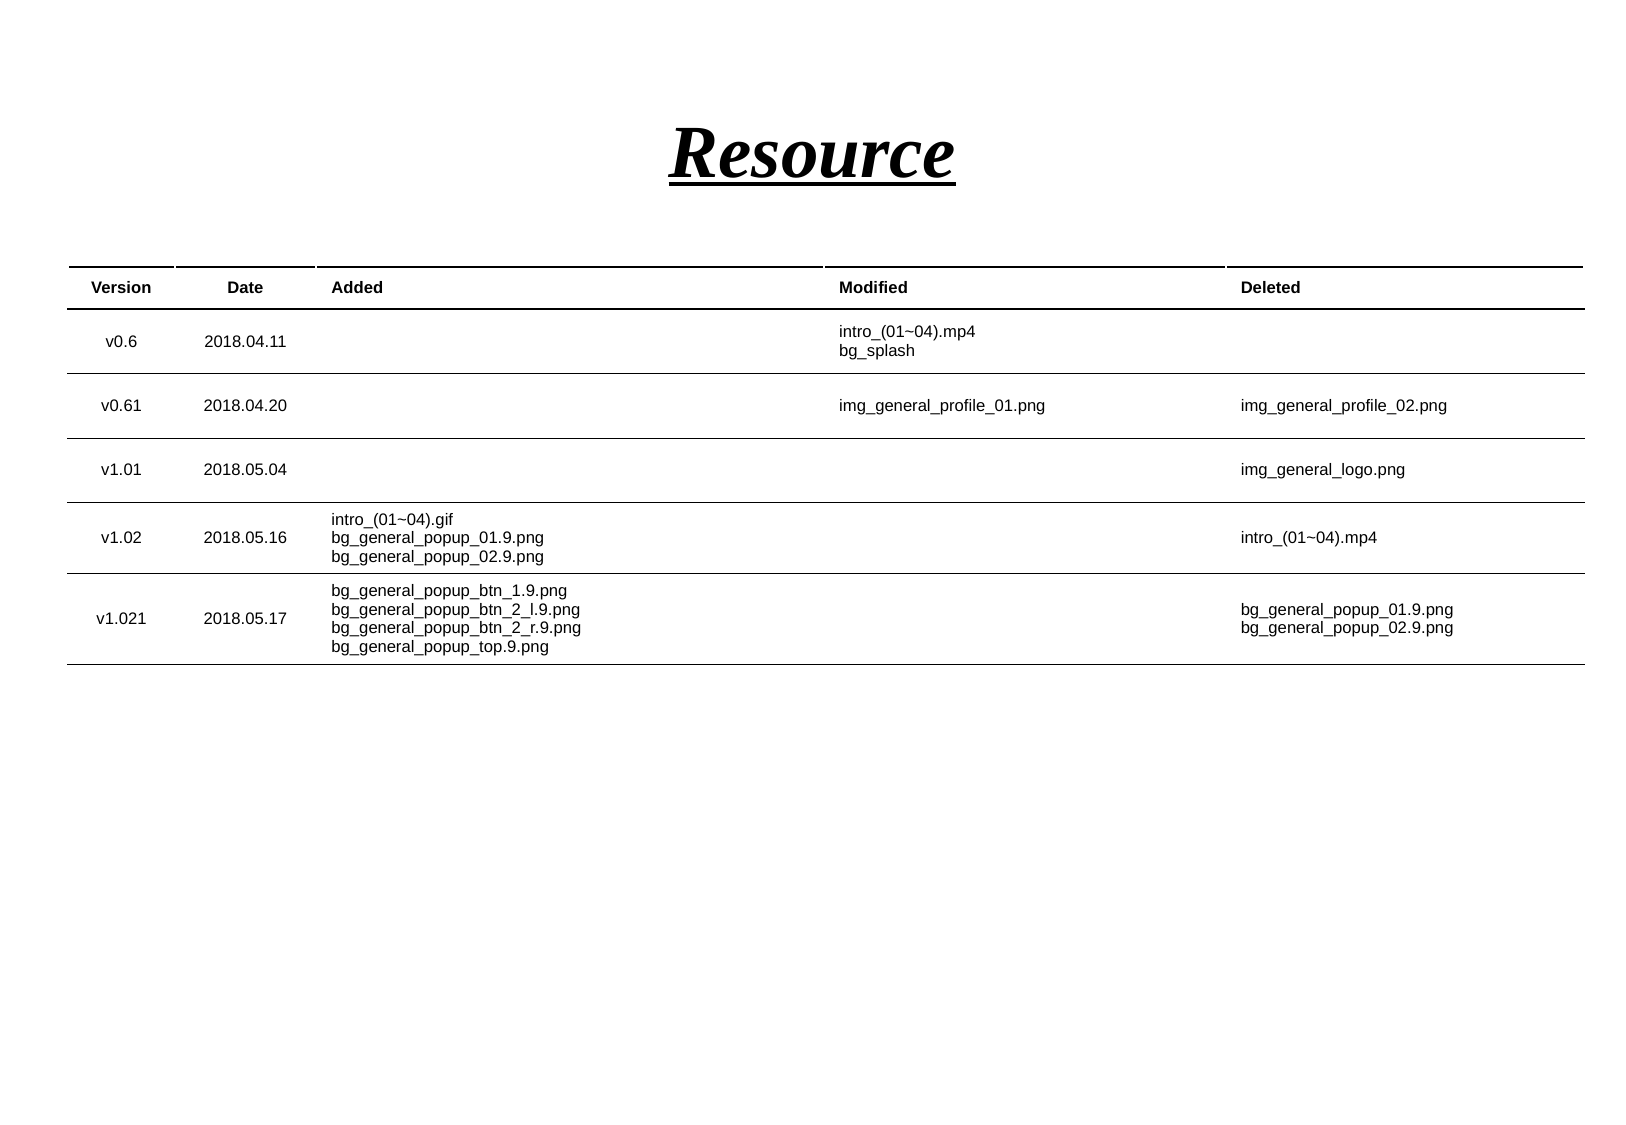

Resource
| Version | Date | Added | Modified | Deleted |
| --- | --- | --- | --- | --- |
| v0.6 | 2018.04.11 |  | intro\_(01~04).mp4 bg\_splash |  |
| v0.61 | 2018.04.20 |  | img\_general\_profile\_01.png | img\_general\_profile\_02.png |
| v1.01 | 2018.05.04 |  |  | img\_general\_logo.png |
| v1.02 | 2018.05.16 | intro\_(01~04).gif bg\_general\_popup\_01.9.png bg\_general\_popup\_02.9.png |  | intro\_(01~04).mp4 |
| v1.021 | 2018.05.17 | bg\_general\_popup\_btn\_1.9.png bg\_general\_popup\_btn\_2\_l.9.png bg\_general\_popup\_btn\_2\_r.9.png bg\_general\_popup\_top.9.png |  | bg\_general\_popup\_01.9.png bg\_general\_popup\_02.9.png |